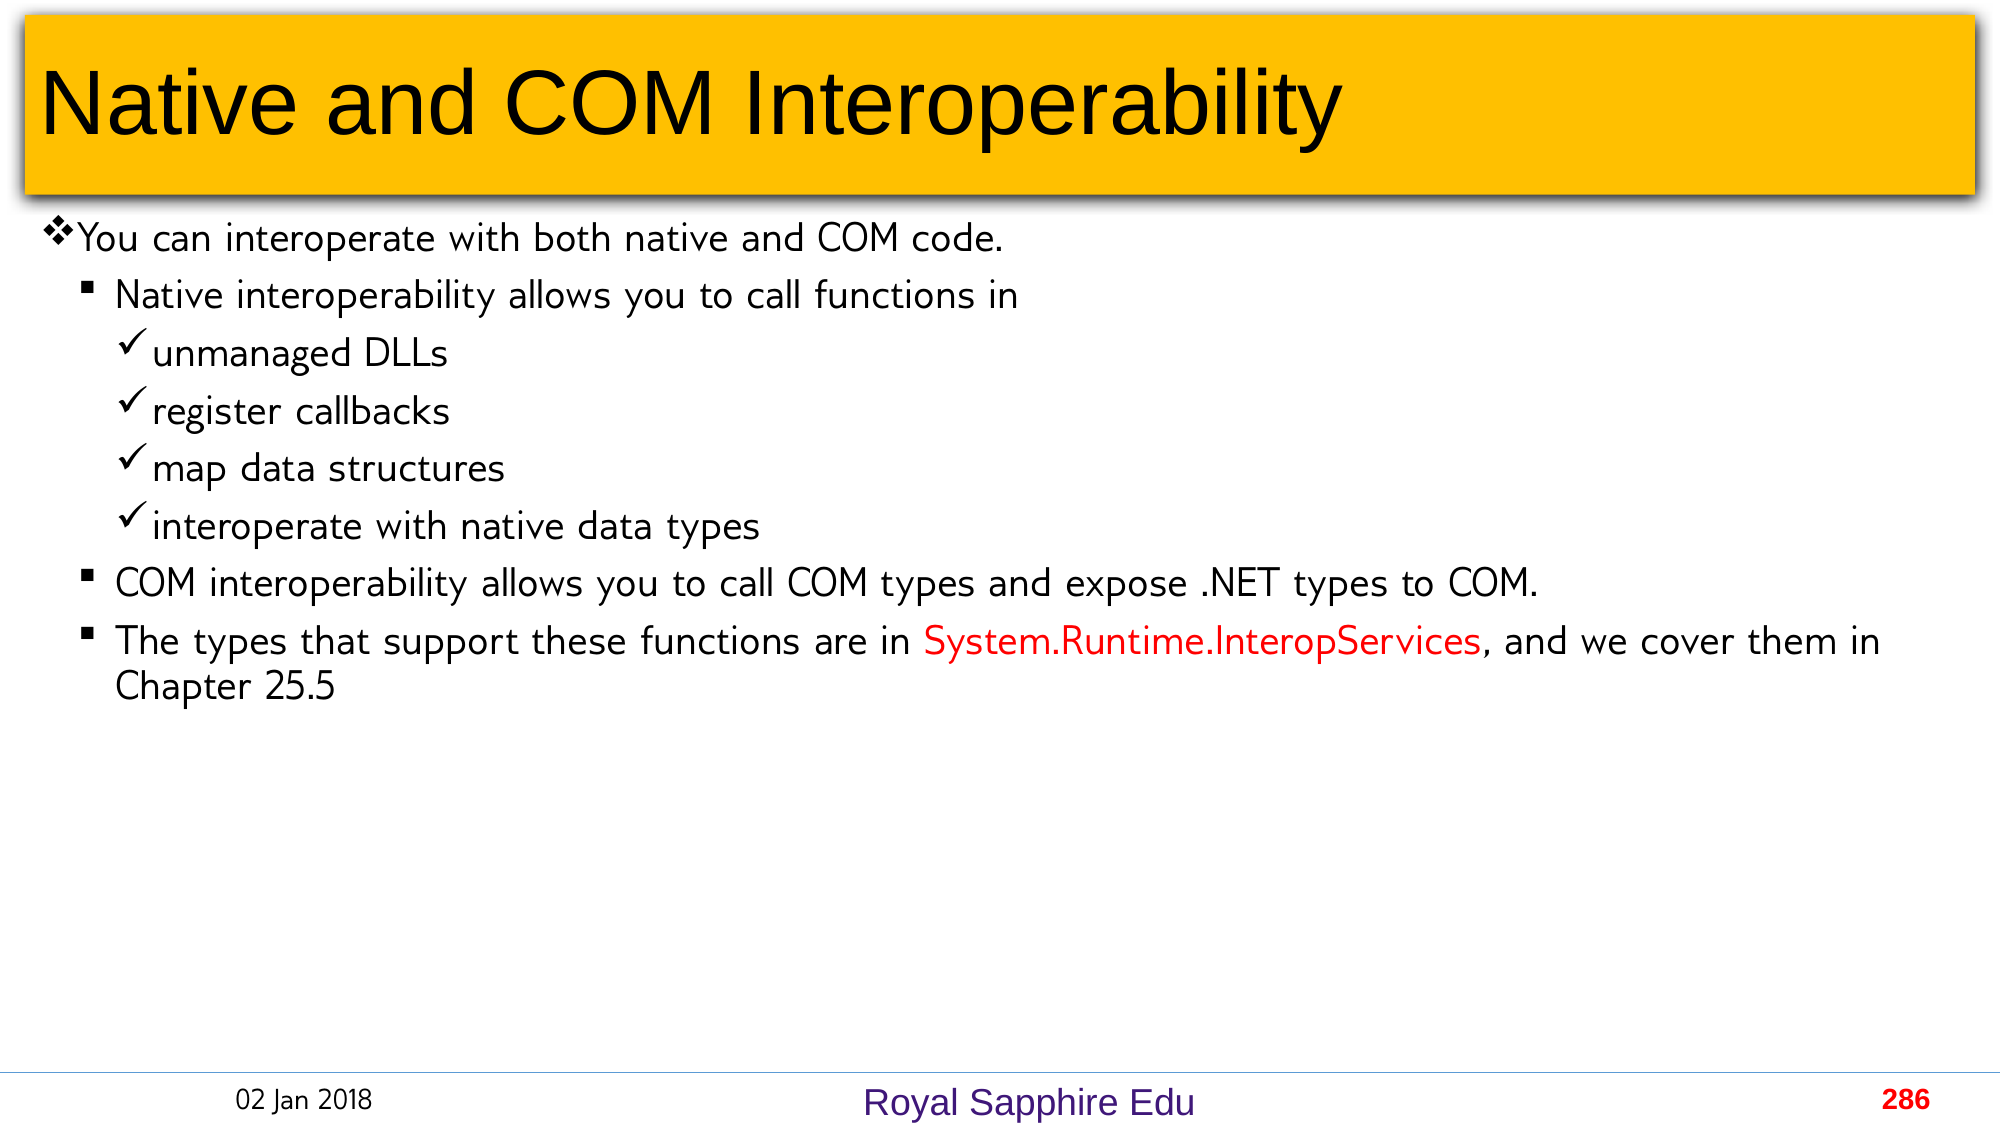

# Native and COM Interoperability
You can interoperate with both native and COM code.
Native interoperability allows you to call functions in
unmanaged DLLs
register callbacks
map data structures
interoperate with native data types
COM interoperability allows you to call COM types and expose .NET types to COM.
The types that support these functions are in System.Runtime.InteropServices, and we cover them in Chapter 25.5
02 Jan 2018
286